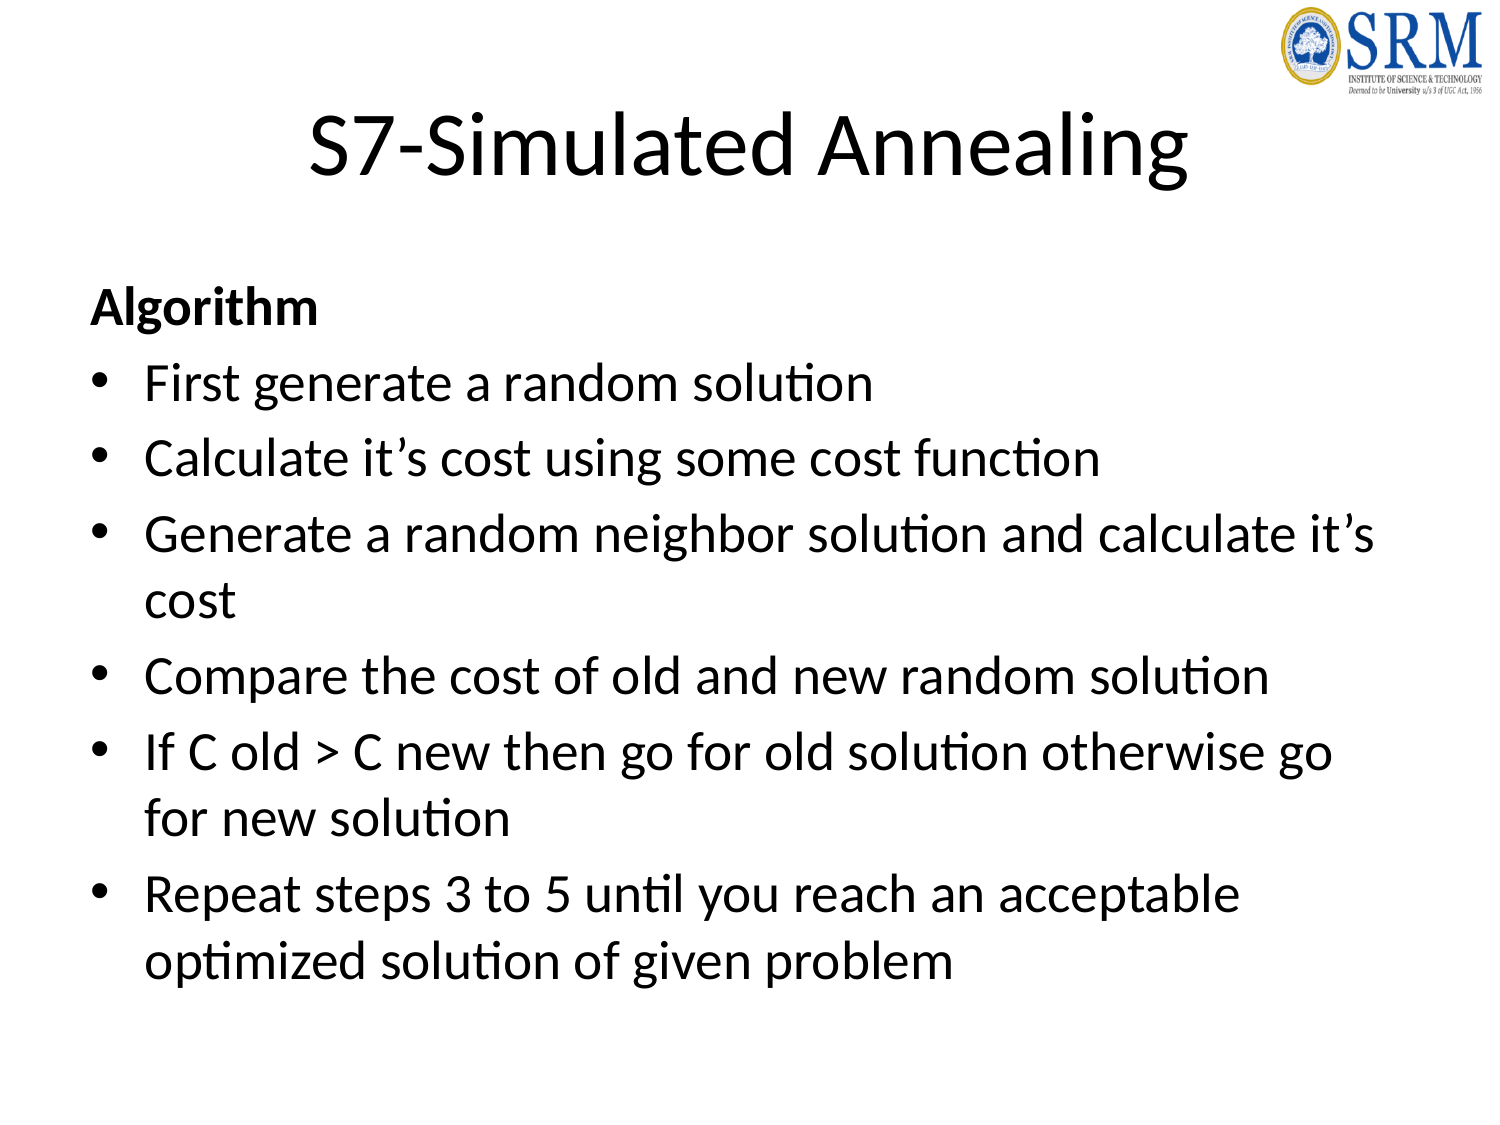

# S7-Simulated Annealing
Algorithm
First generate a random solution
Calculate it’s cost using some cost function
Generate a random neighbor solution and calculate it’s cost
Compare the cost of old and new random solution
If C old > C new then go for old solution otherwise go for new solution
Repeat steps 3 to 5 until you reach an acceptable optimized solution of given problem